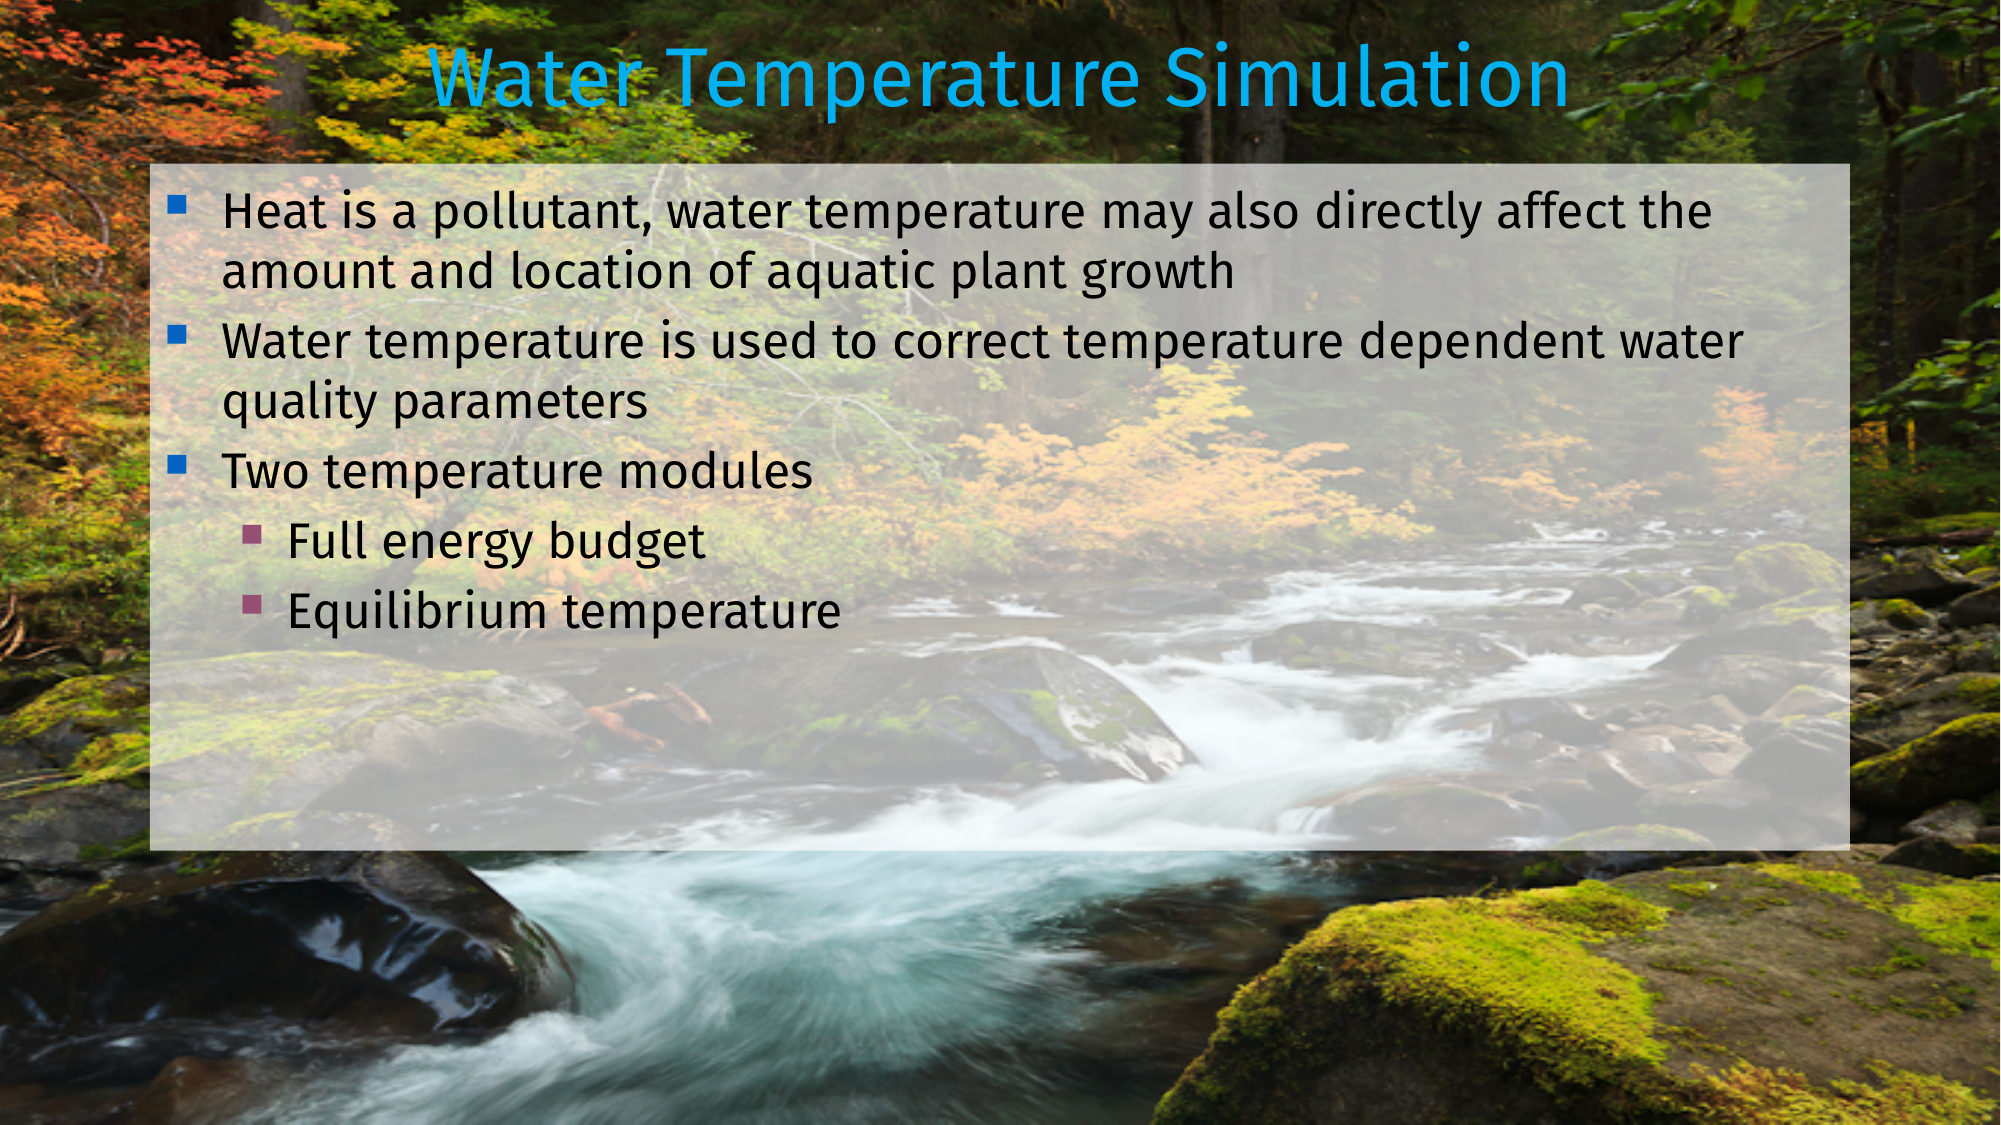

# Water Temperature Simulation
Heat is a pollutant, water temperature may also directly affect the amount and location of aquatic plant growth
Water temperature is used to correct temperature dependent water quality parameters
Two temperature modules
Full energy budget
Equilibrium temperature